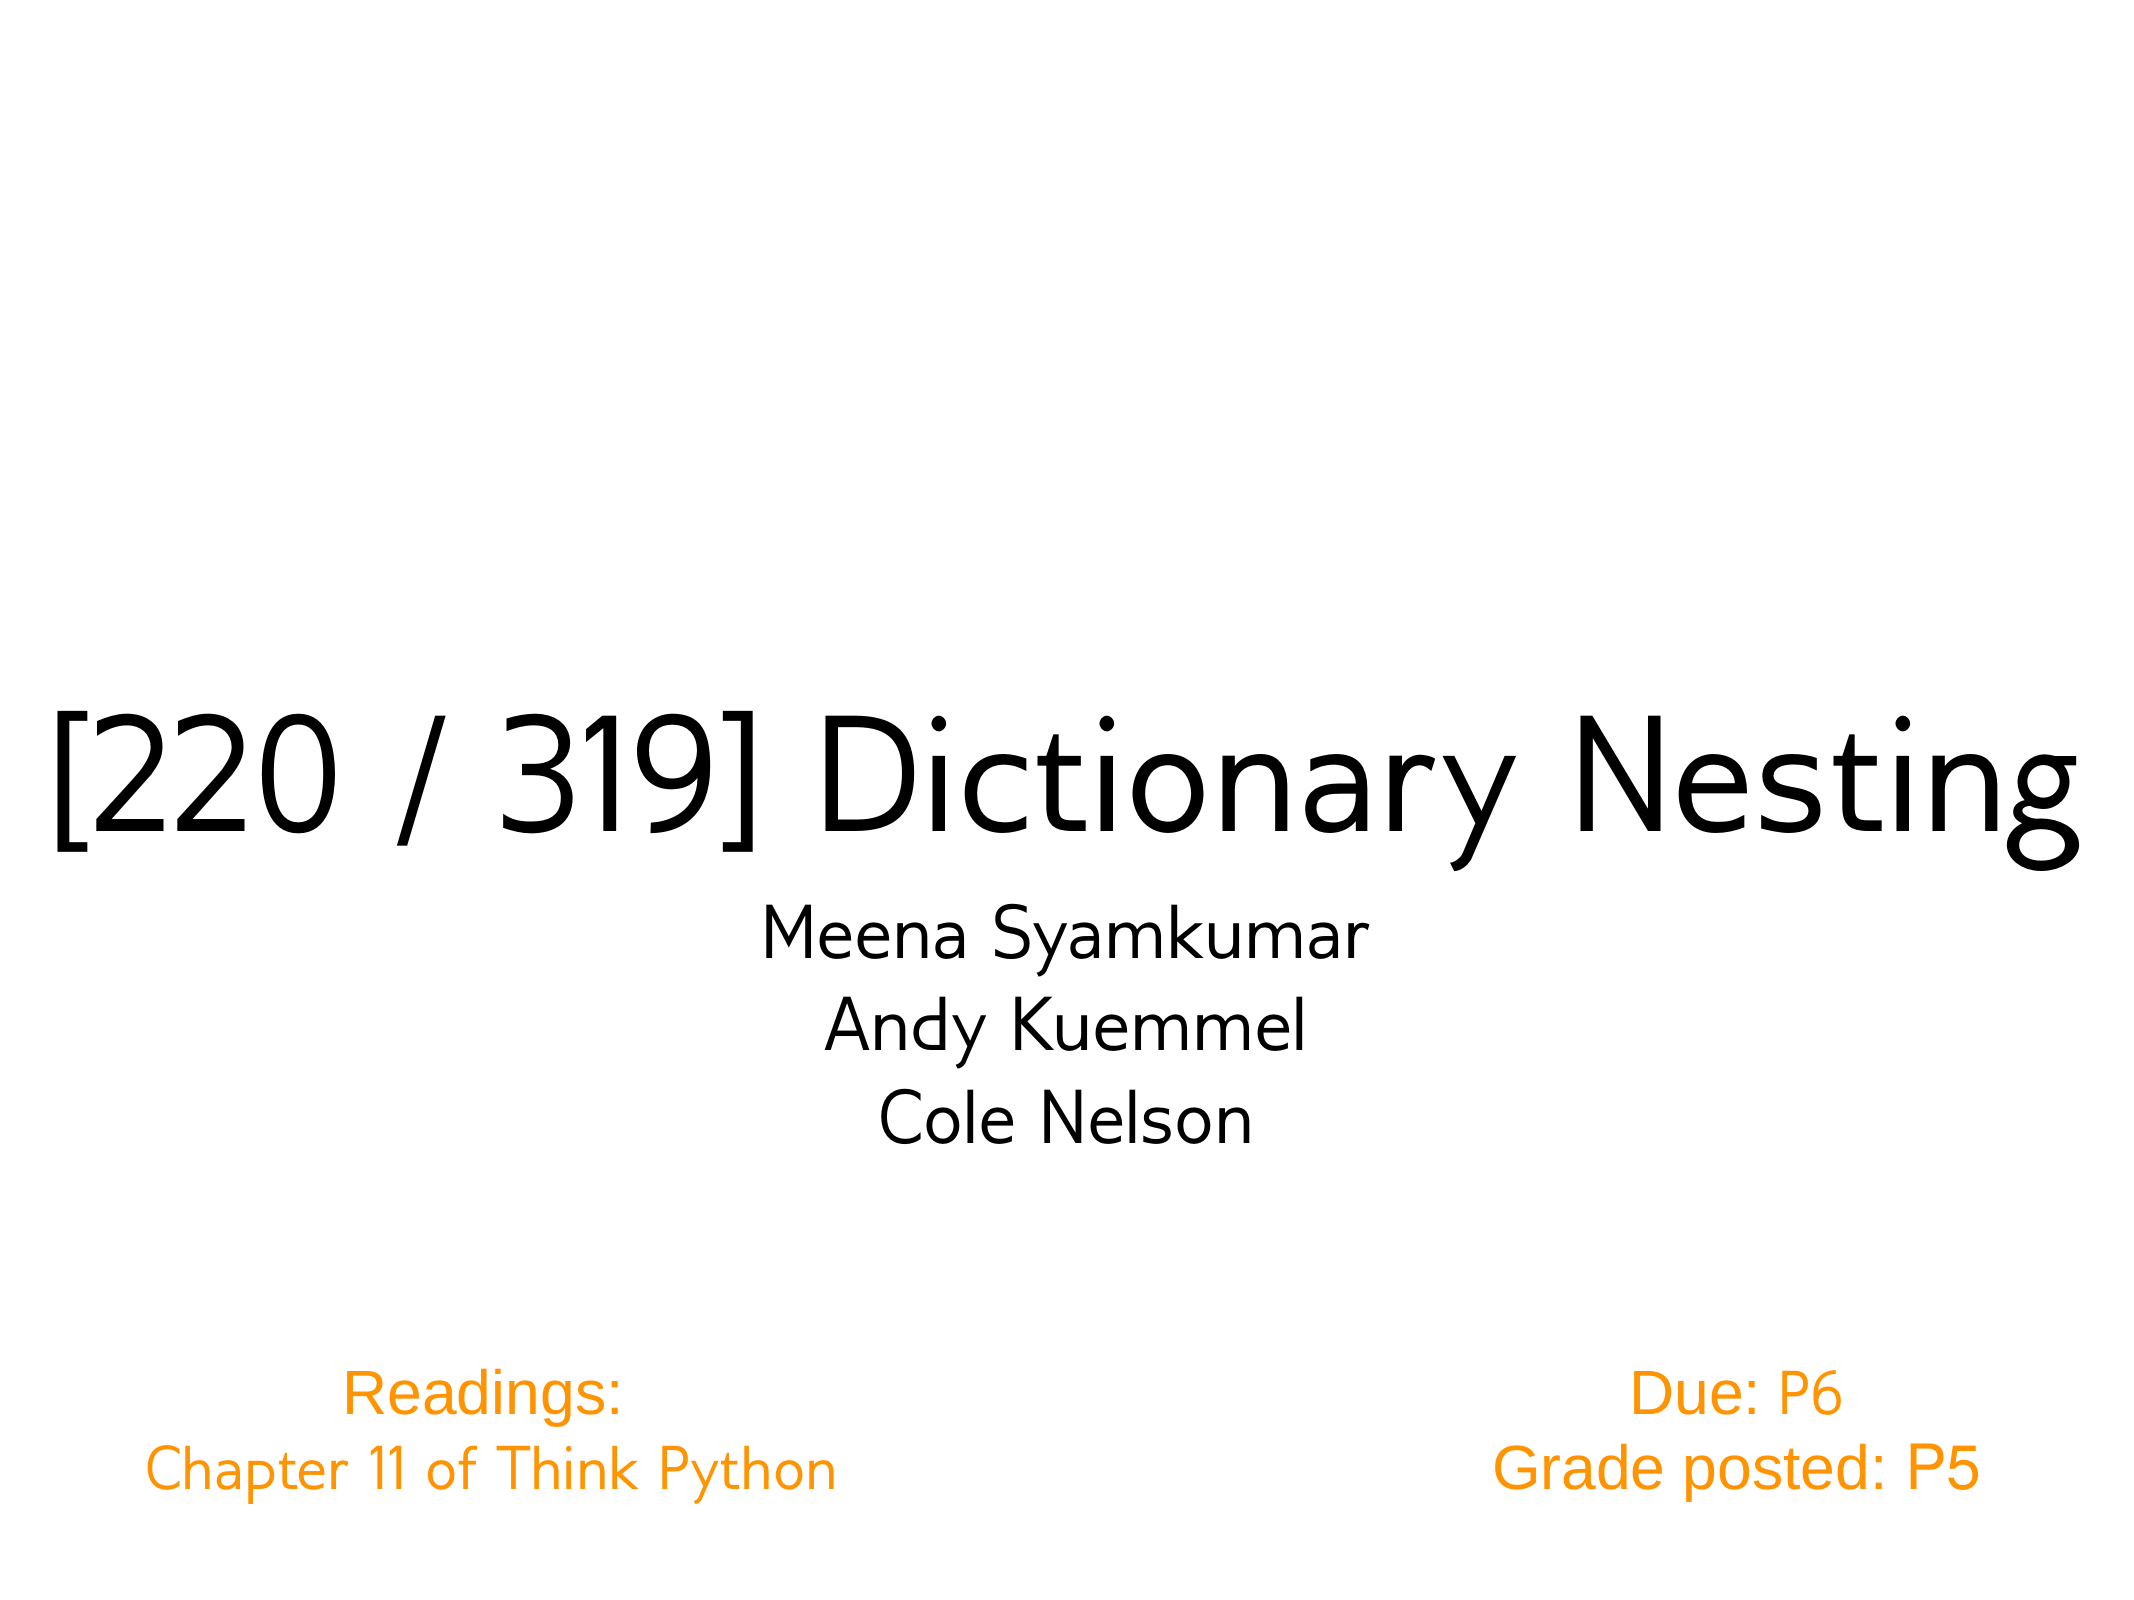

# [220 / 319] Dictionary Nesting
Meena Syamkumar
Andy Kuemmel
Cole Nelson

Readings:
Chapter 11 of Think Python
Due: P6
Grade posted: P5